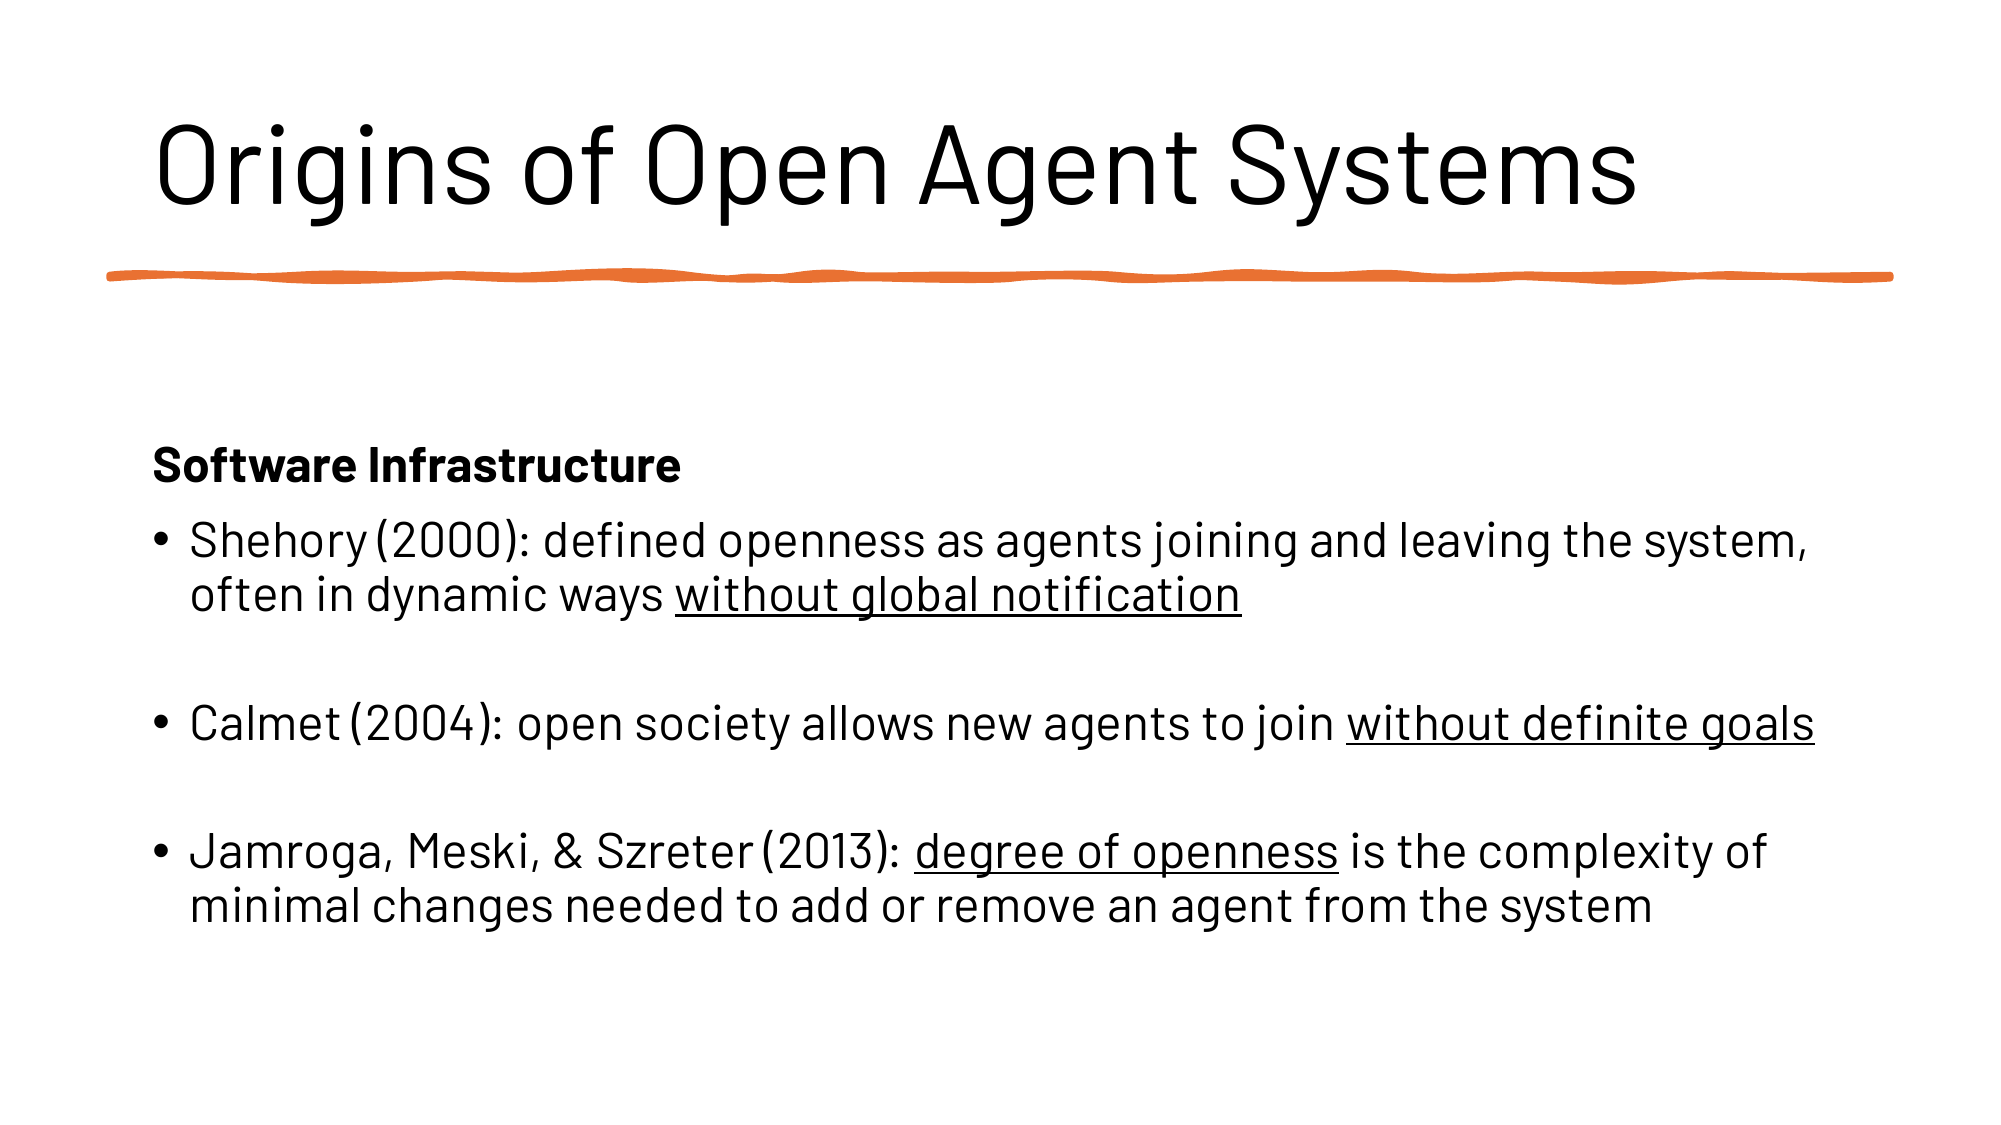

# Origins of Open Agent Systems

Software Infrastructure
Shehory (2000): defined openness as agents joining and leaving the system, often in dynamic ways without global notification
Calmet (2004): open society allows new agents to join without definite goals
Jamroga, Meski, & Szreter (2013): degree of openness is the complexity of minimal changes needed to add or remove an agent from the system